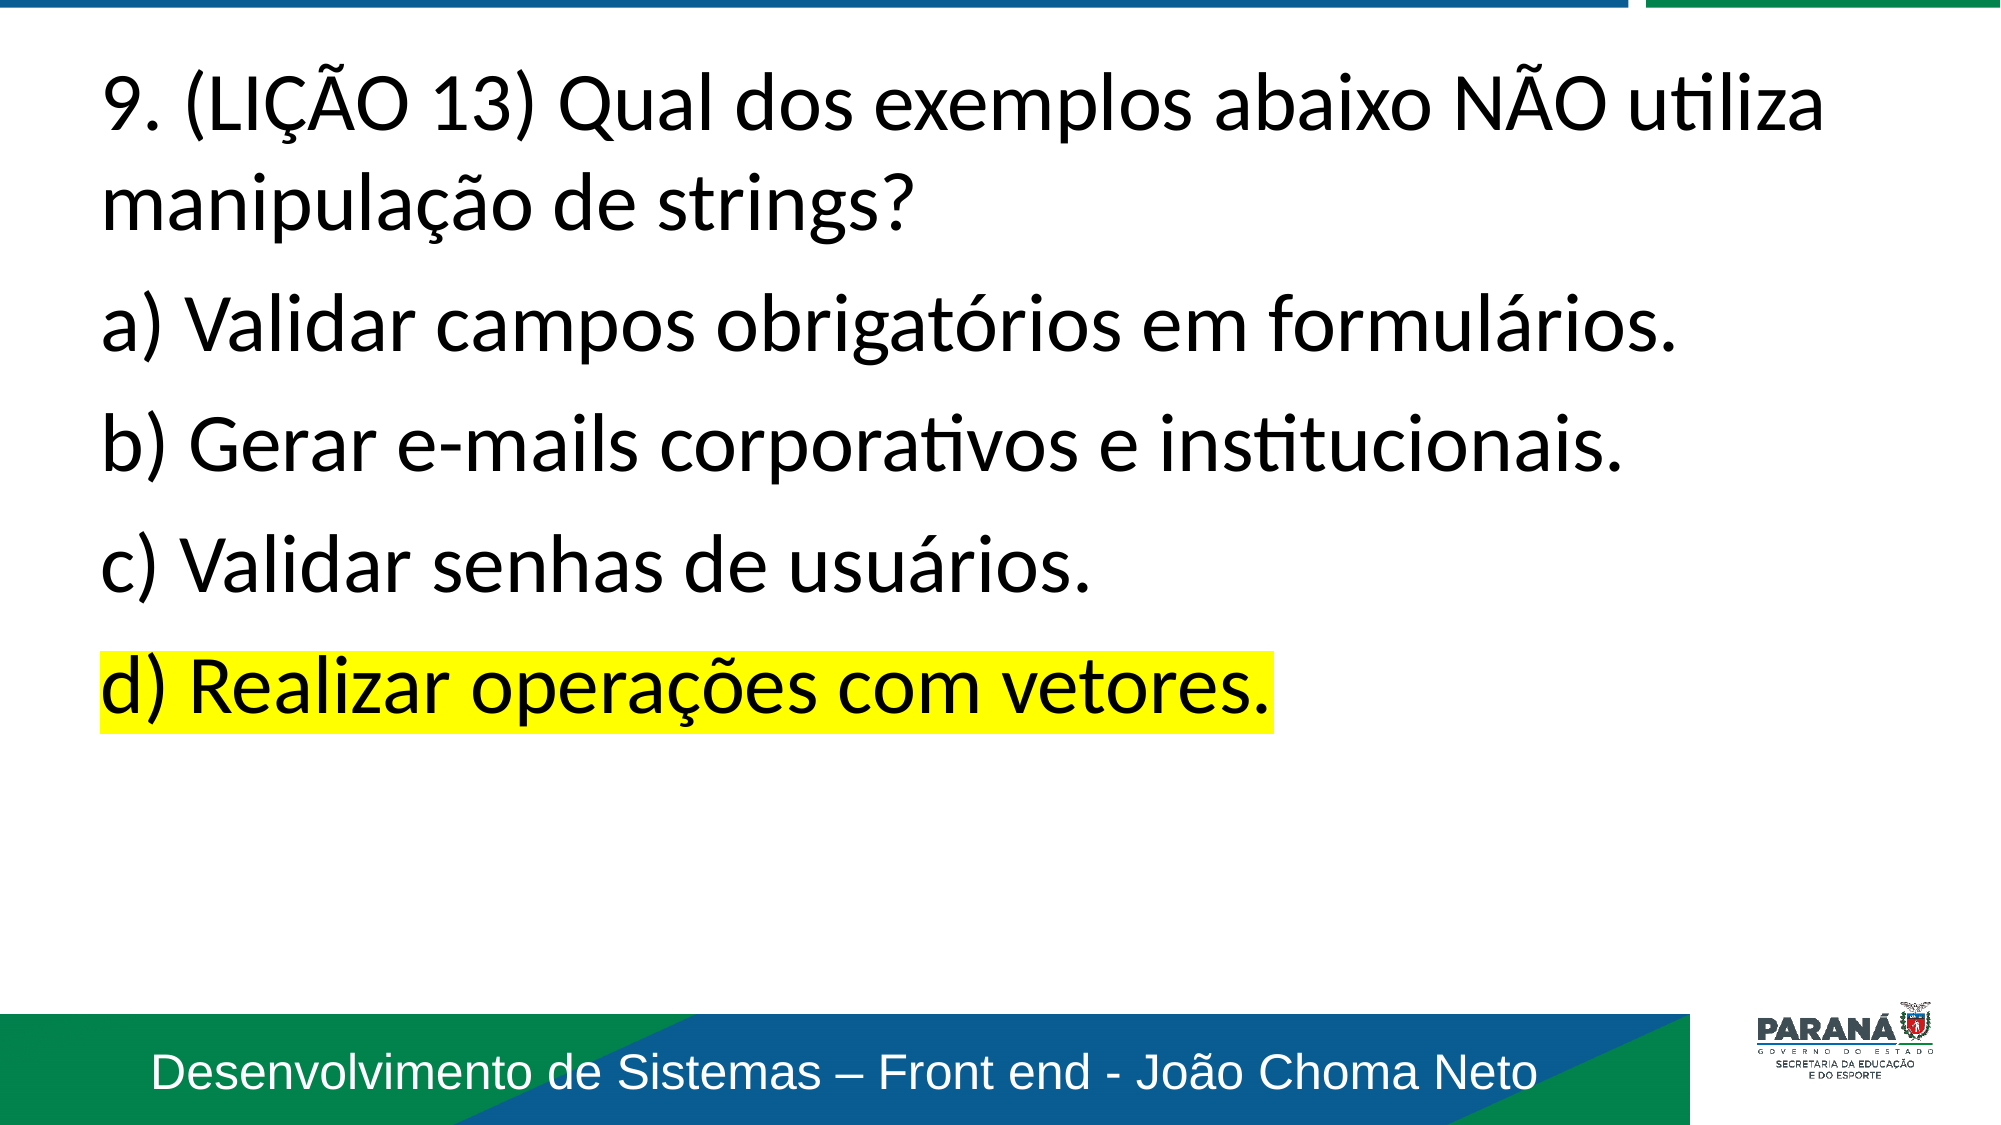

9. (LIÇÃO 13) Qual dos exemplos abaixo NÃO utiliza manipulação de strings?
a) Validar campos obrigatórios em formulários.
b) Gerar e-mails corporativos e institucionais.
c) Validar senhas de usuários.
d) Realizar operações com vetores.